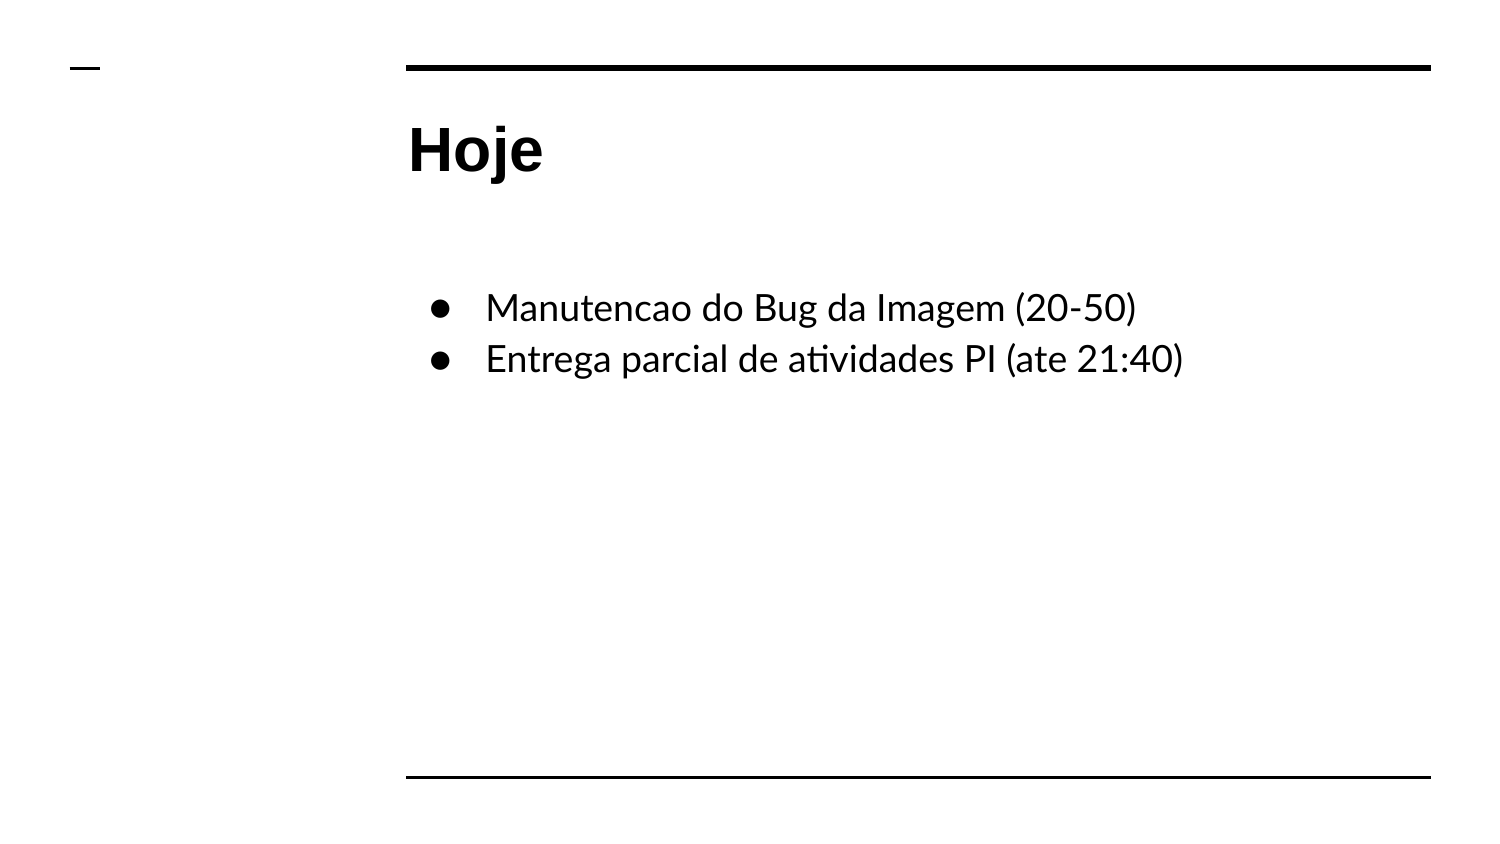

# Hoje
Manutencao do Bug da Imagem (20-50)
Entrega parcial de atividades PI (ate 21:40)